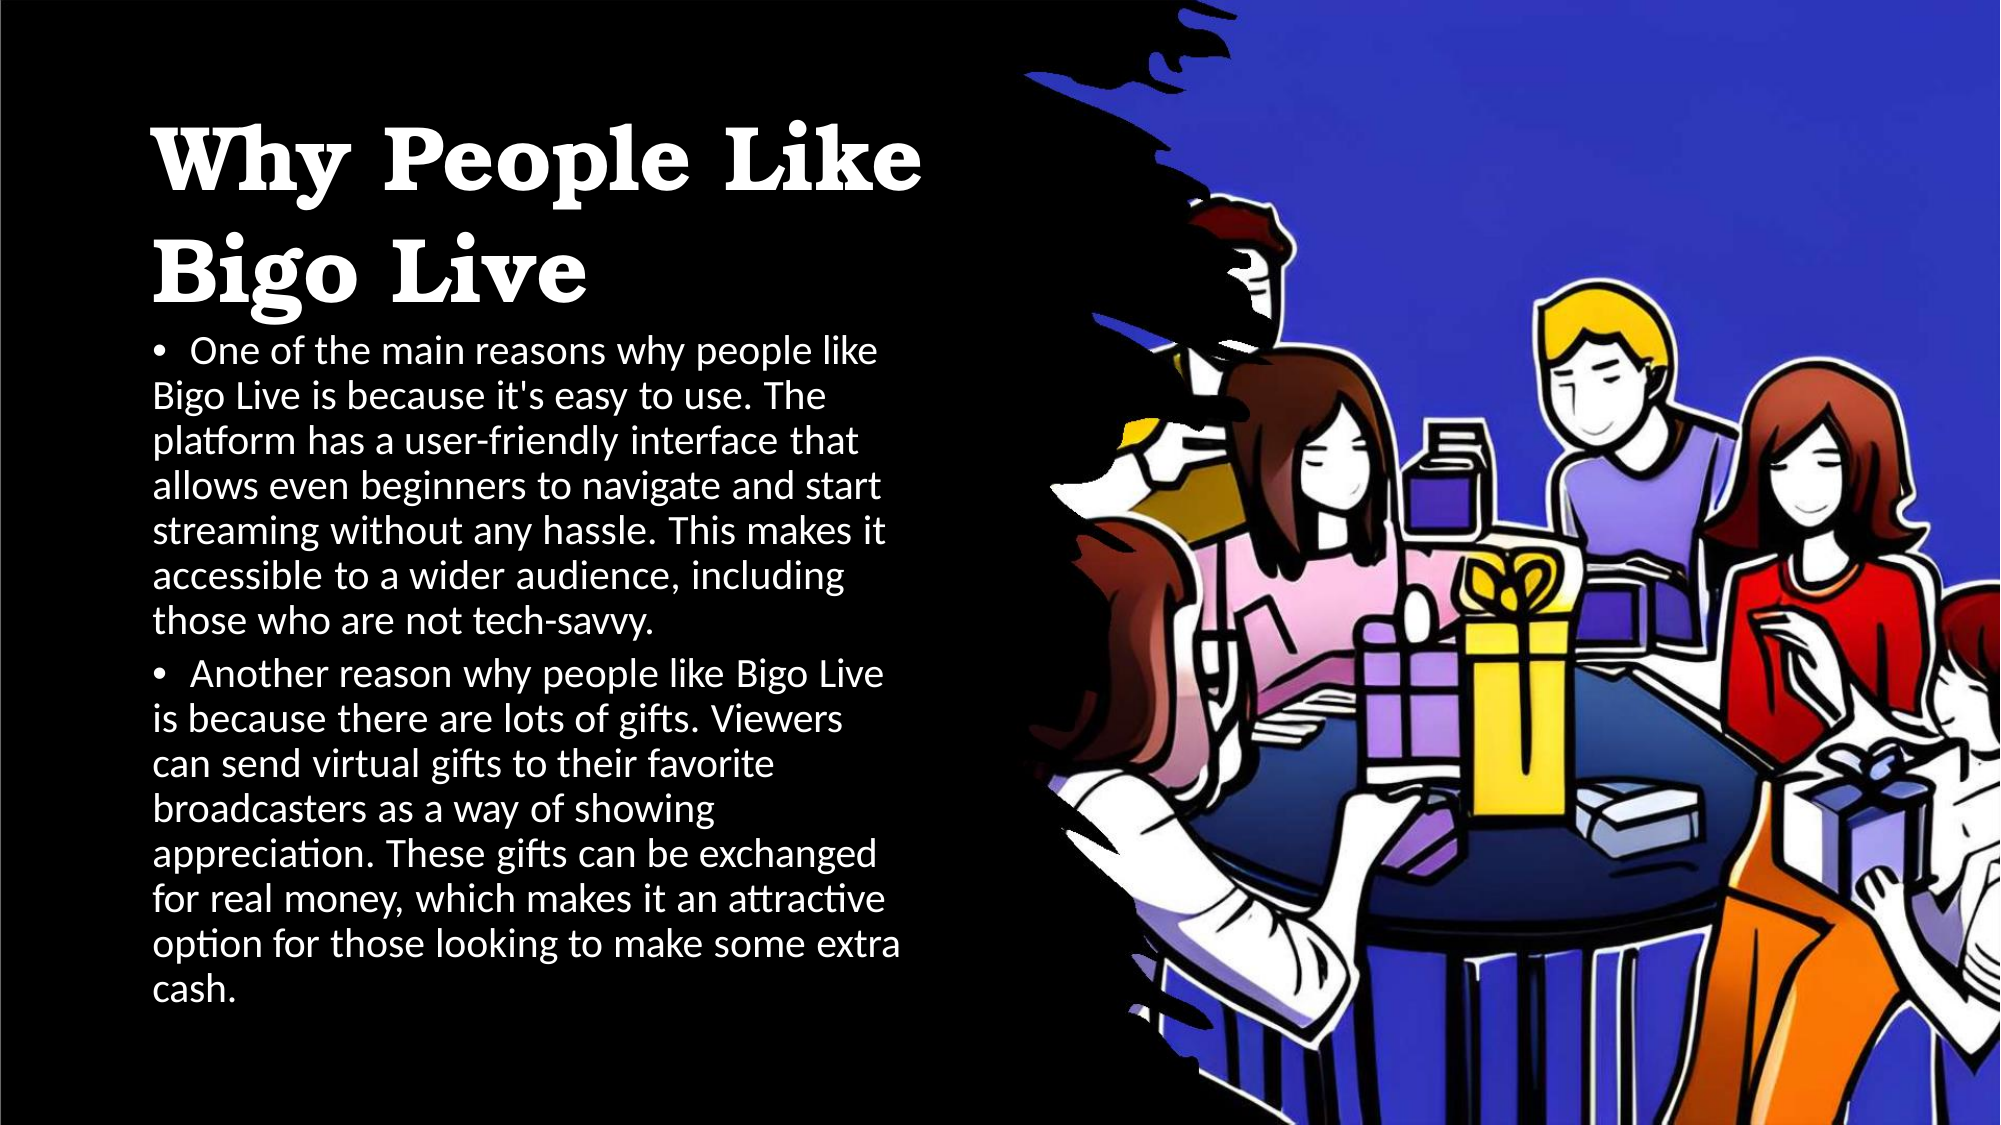

Why People Like Bigo Live
• One of the main reasons why people like
Bigo Live is because it's easy to use. The
platform has a user-friendly interface that
allows even beginners to navigate and start
streaming without any hassle. This makes it
accessible to a wider audience, including
those who are not tech-savvy.

• Another reason why people like Bigo Live
is because there are lots of gifts. Viewers
can send virtual gifts to their favorite
broadcasters as a way of showing
appreciation. These gifts can be exchanged
for real money, which makes it an attractive
option for those looking to make some extra
cash.